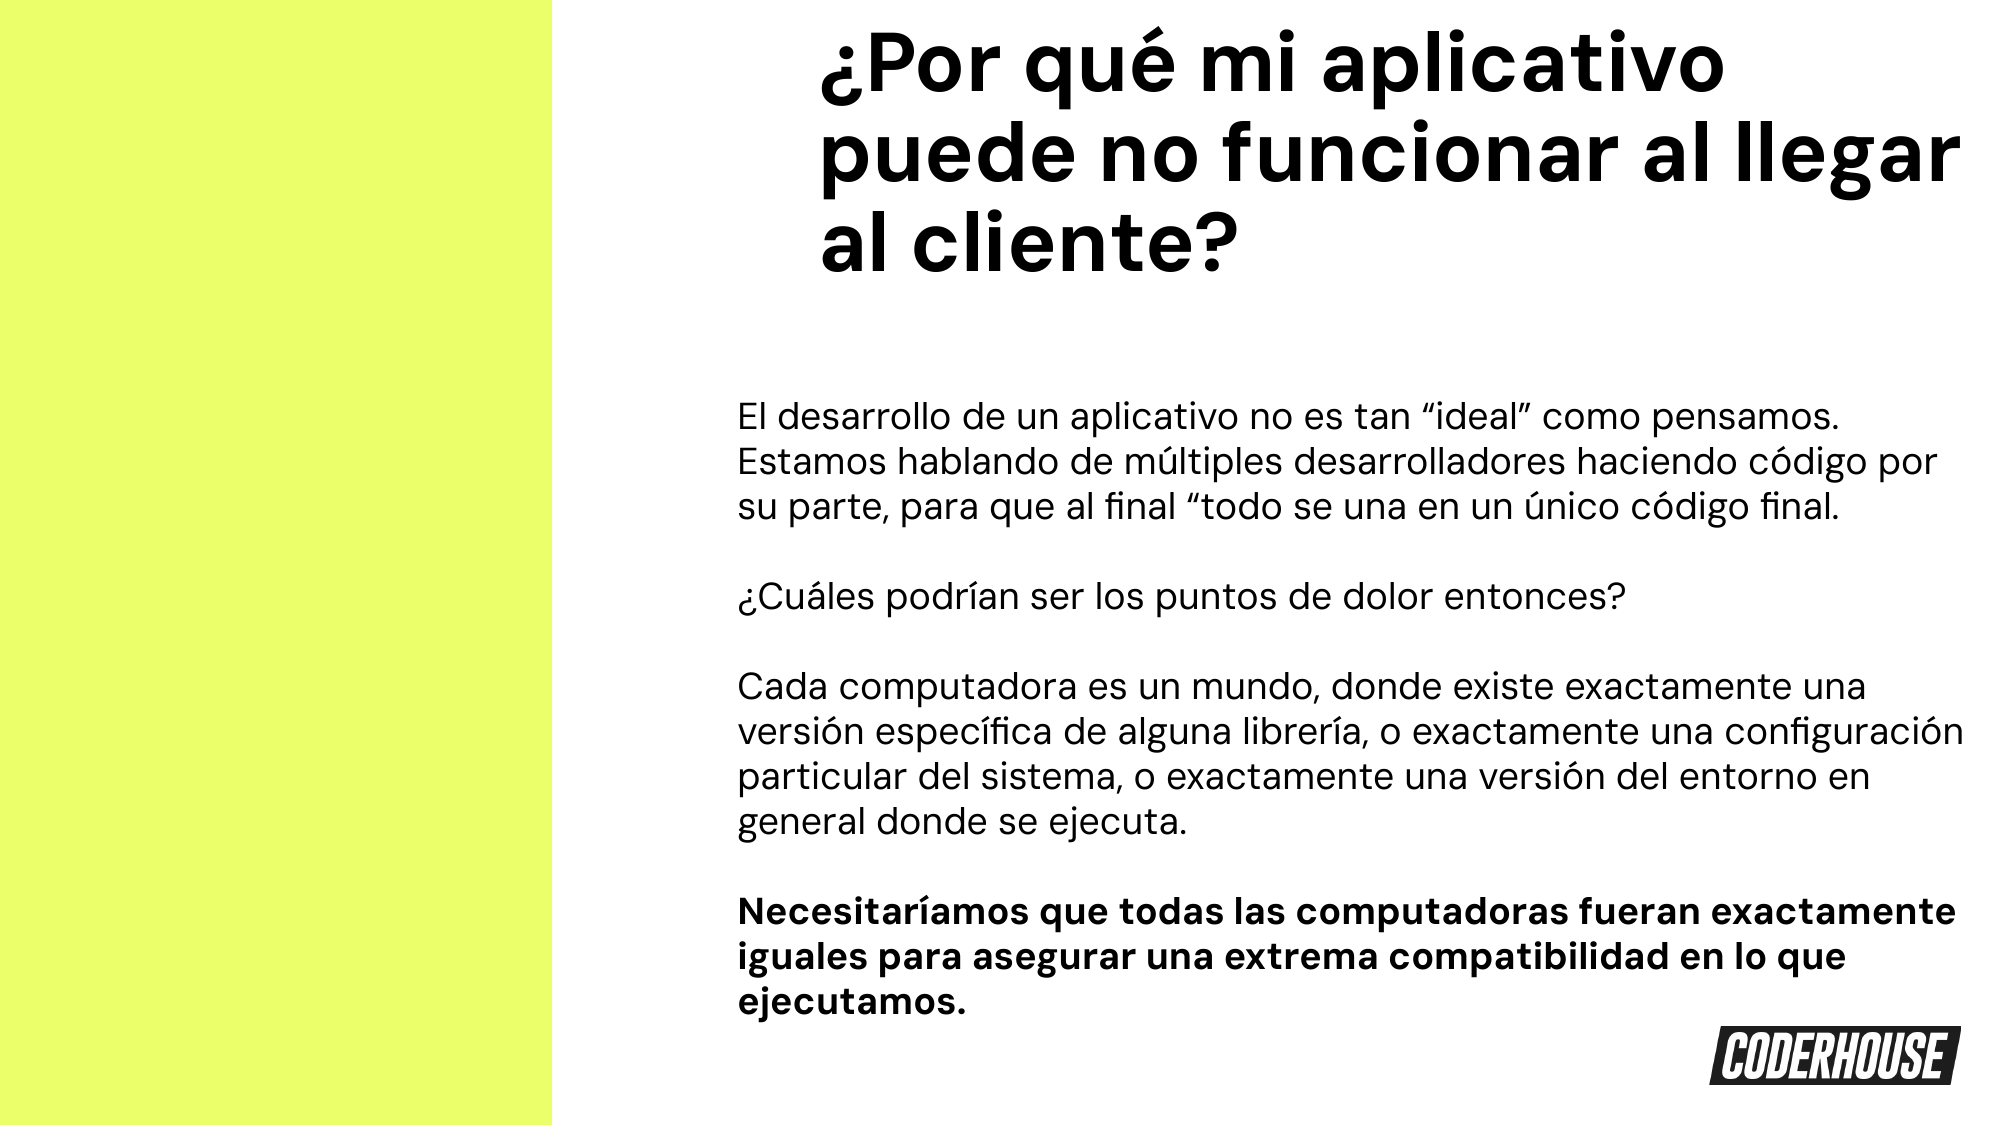

¿Por qué mi aplicativo puede no funcionar al llegar al cliente?
El desarrollo de un aplicativo no es tan “ideal” como pensamos. Estamos hablando de múltiples desarrolladores haciendo código por su parte, para que al final “todo se una en un único código final.

¿Cuáles podrían ser los puntos de dolor entonces?

Cada computadora es un mundo, donde existe exactamente una versión específica de alguna librería, o exactamente una configuración particular del sistema, o exactamente una versión del entorno en general donde se ejecuta.

Necesitaríamos que todas las computadoras fueran exactamente iguales para asegurar una extrema compatibilidad en lo que ejecutamos.